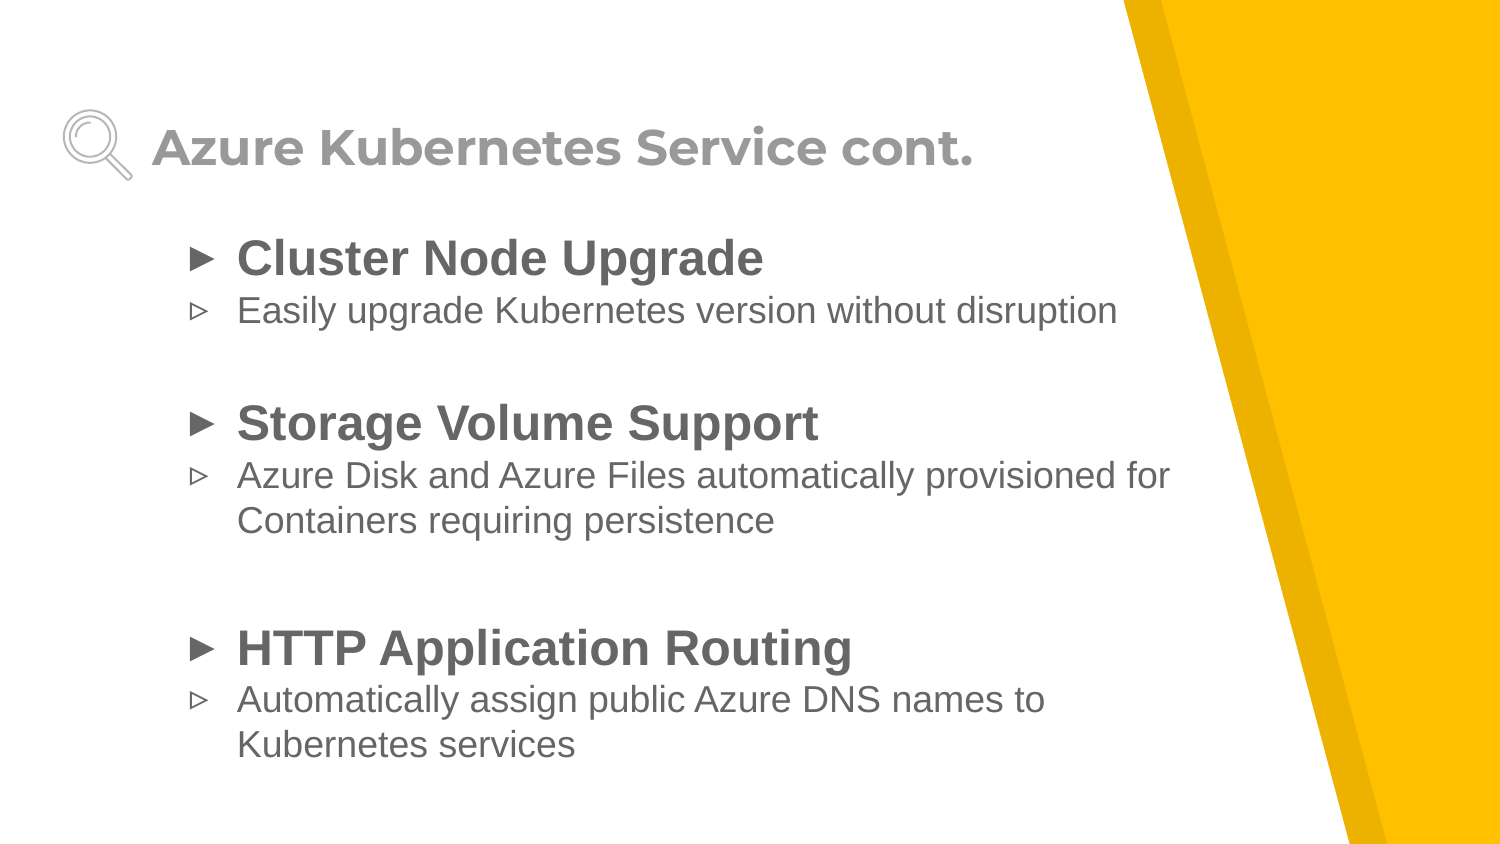

# Azure Kubernetes Service cont.
Cluster Node Upgrade
Easily upgrade Kubernetes version without disruption

Storage Volume Support
Azure Disk and Azure Files automatically provisioned for Containers requiring persistence

HTTP Application Routing
Automatically assign public Azure DNS names to Kubernetes services